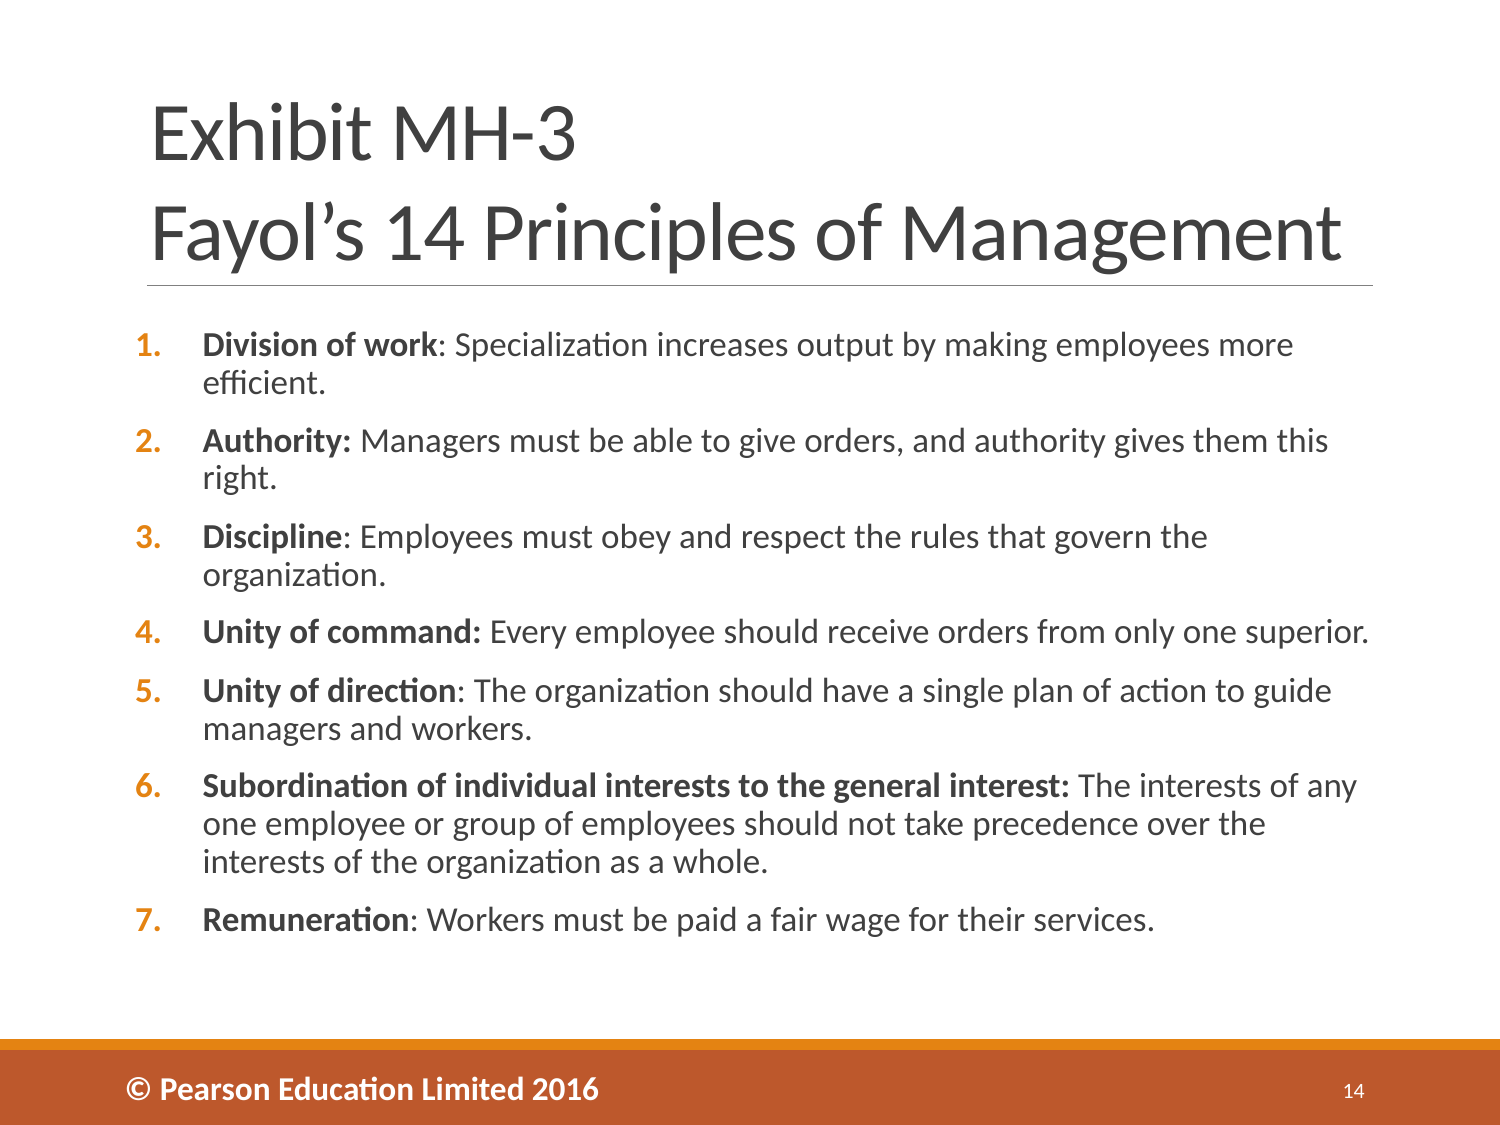

# Exhibit MH-3 Fayol’s 14 Principles of Management
Division of work: Specialization increases output by making employees more efficient.
Authority: Managers must be able to give orders, and authority gives them this right.
Discipline: Employees must obey and respect the rules that govern the organization.
Unity of command: Every employee should receive orders from only one superior.
Unity of direction: The organization should have a single plan of action to guide managers and workers.
Subordination of individual interests to the general interest: The interests of any one employee or group of employees should not take precedence over the interests of the organization as a whole.
Remuneration: Workers must be paid a fair wage for their services.
© Pearson Education Limited 2016
14